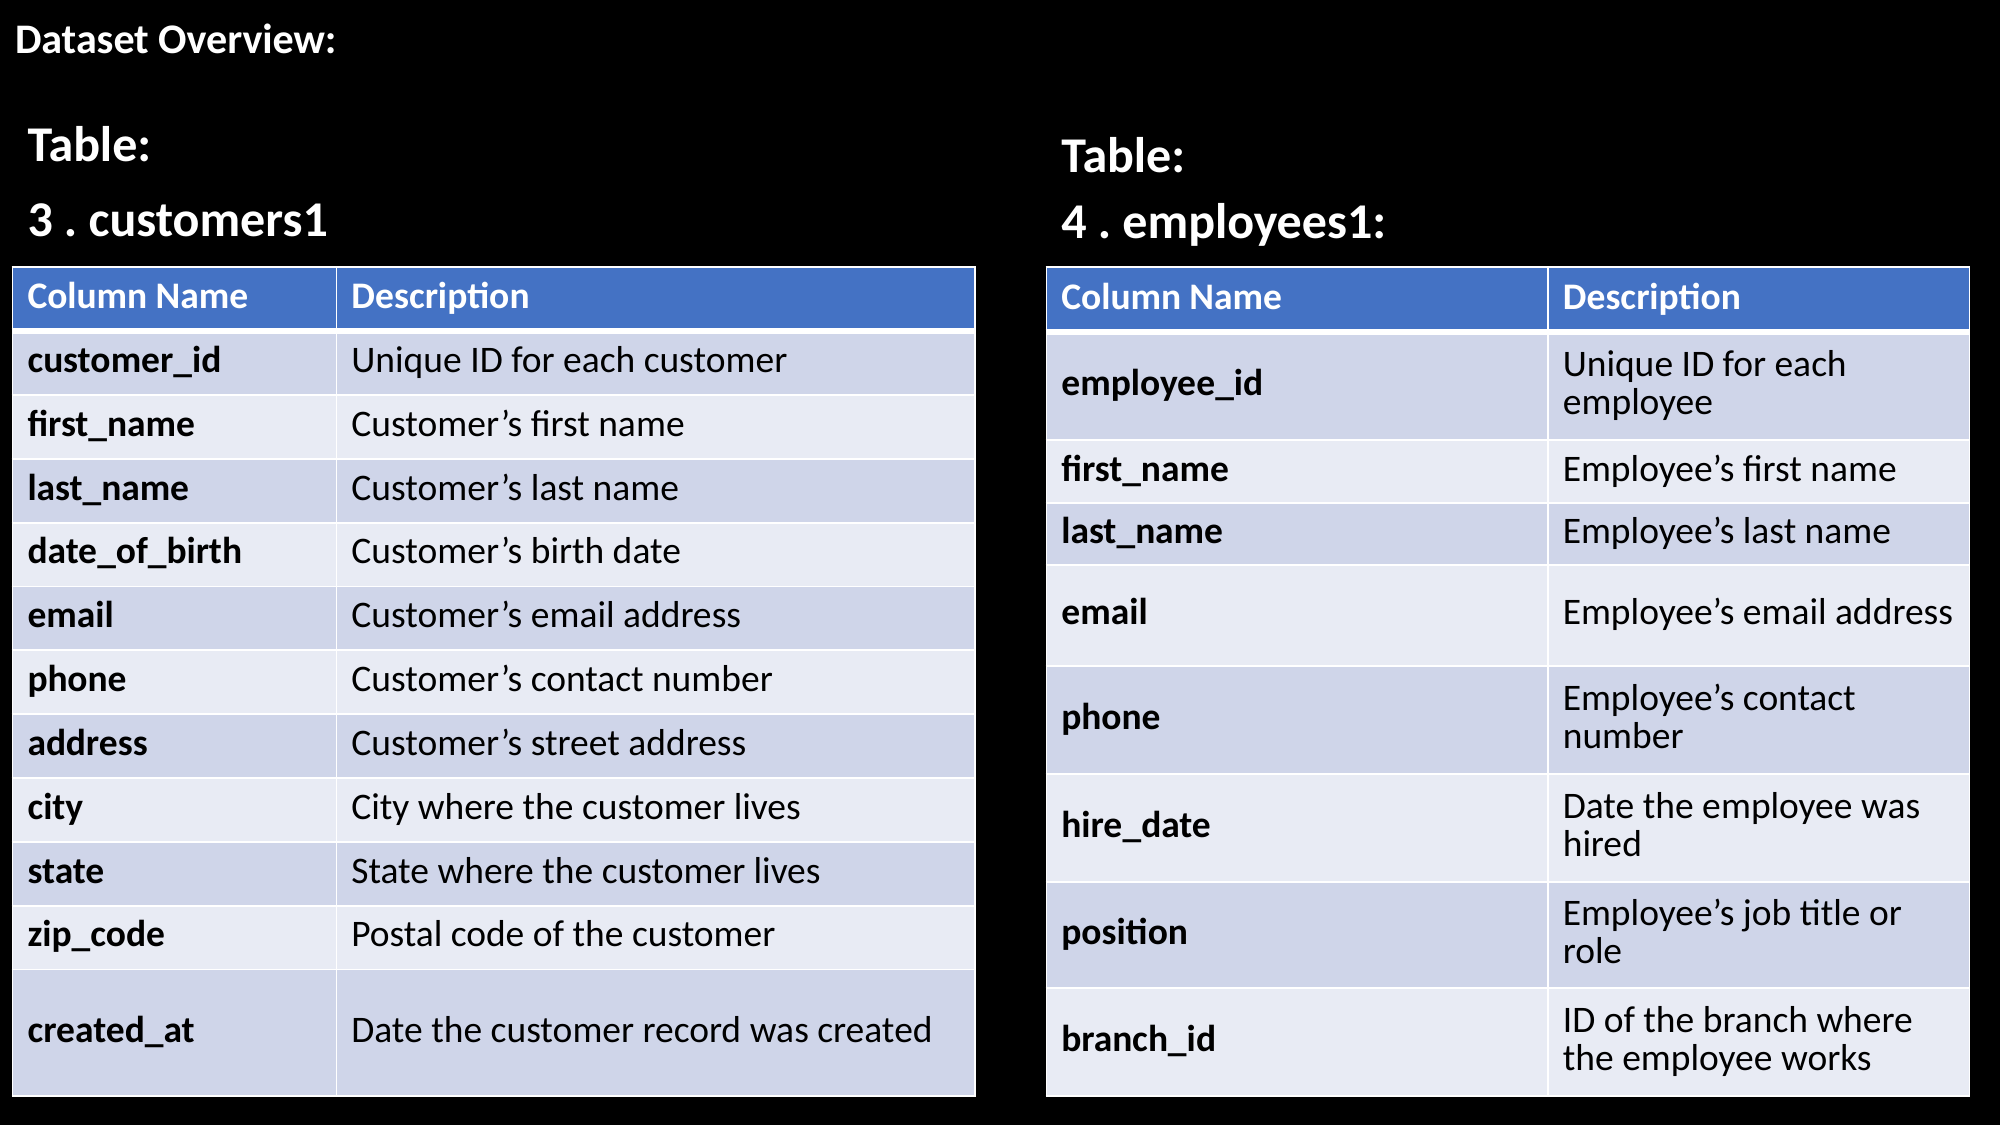

# Dataset Overview:
Table:
4 . employees1:
Table:
3 . customers1
| Column Name | Description |
| --- | --- |
| customer\_id | Unique ID for each customer |
| first\_name | Customer’s first name |
| last\_name | Customer’s last name |
| date\_of\_birth | Customer’s birth date |
| email | Customer’s email address |
| phone | Customer’s contact number |
| address | Customer’s street address |
| city | City where the customer lives |
| state | State where the customer lives |
| zip\_code | Postal code of the customer |
| created\_at | Date the customer record was created |
| Column Name | Description |
| --- | --- |
| employee\_id | Unique ID for each employee |
| first\_name | Employee’s first name |
| last\_name | Employee’s last name |
| email | Employee’s email address |
| phone | Employee’s contact number |
| hire\_date | Date the employee was hired |
| position | Employee’s job title or role |
| branch\_id | ID of the branch where the employee works |